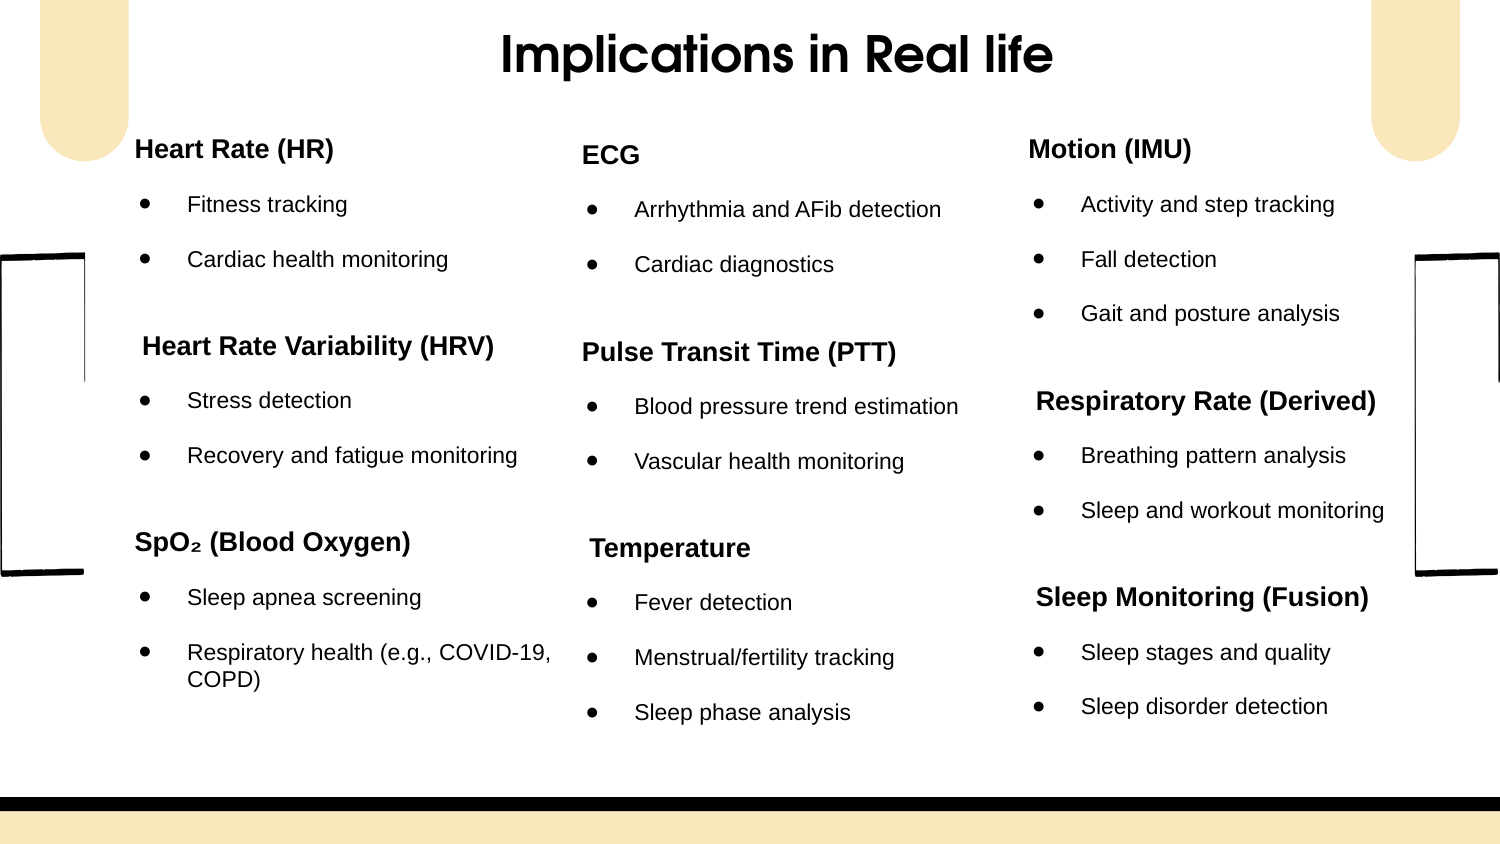

Implications in Real life
   Heart Rate (HR)
Fitness tracking
Cardiac health monitoring
    Heart Rate Variability (HRV)
Stress detection
Recovery and fatigue monitoring
   SpO₂ (Blood Oxygen)
Sleep apnea screening
Respiratory health (e.g., COVID-19, COPD)
   Motion (IMU)
Activity and step tracking
Fall detection
Gait and posture analysis
    Respiratory Rate (Derived)
Breathing pattern analysis
Sleep and workout monitoring
    Sleep Monitoring (Fusion)
Sleep stages and quality
Sleep disorder detection
   ECG
Arrhythmia and AFib detection
Cardiac diagnostics
   Pulse Transit Time (PTT)
Blood pressure trend estimation
Vascular health monitoring
    Temperature
Fever detection
Menstrual/fertility tracking
Sleep phase analysis